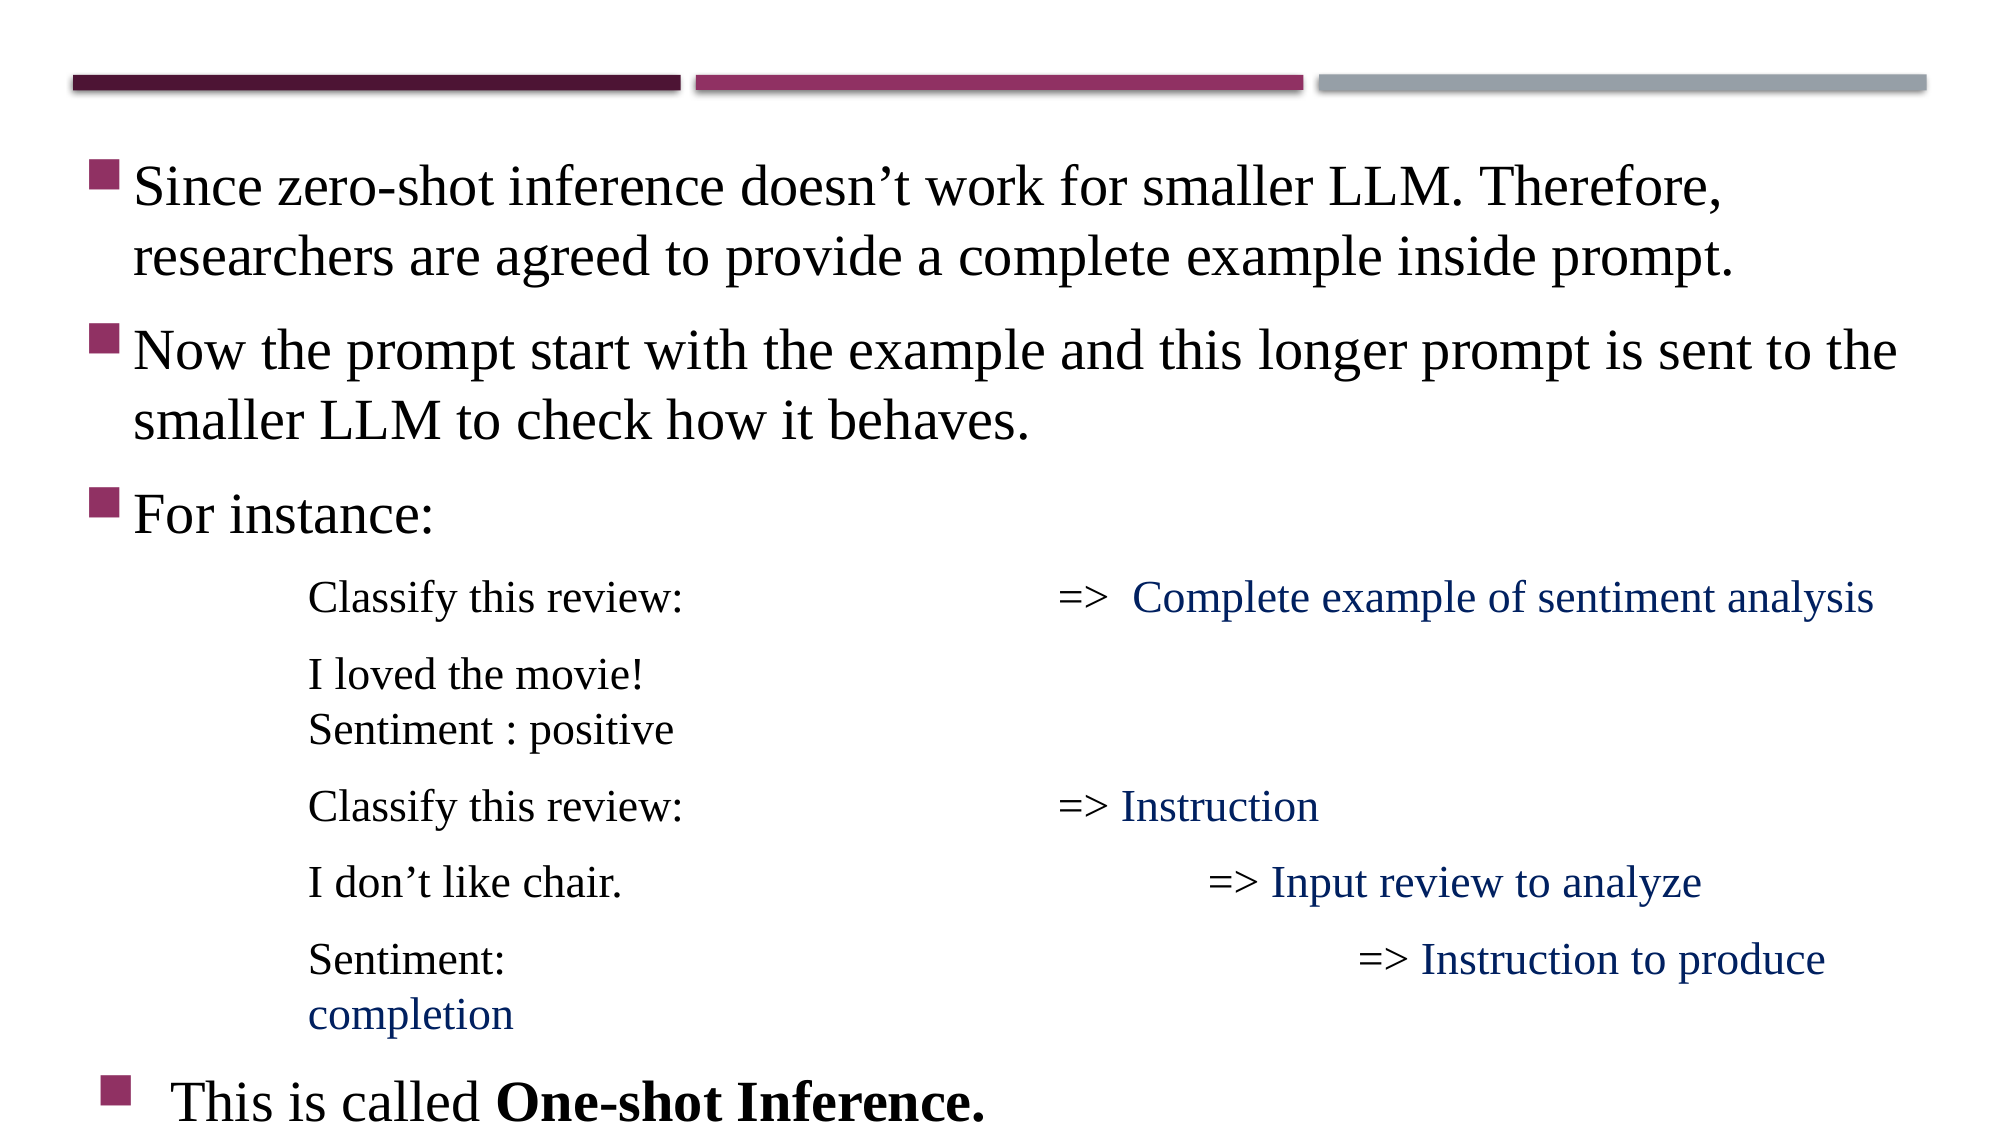

Since zero-shot inference doesn’t work for smaller LLM. Therefore, researchers are agreed to provide a complete example inside prompt.
Now the prompt start with the example and this longer prompt is sent to the smaller LLM to check how it behaves.
For instance:
Classify this review:     			=>  Complete example of sentiment analysis
I loved the movie!
Sentiment : positive
Classify this review:			=> Instruction
I don’t like chair.				=> Input review to analyze
Sentiment: 						=> Instruction to produce completion
This is called One-shot Inference.